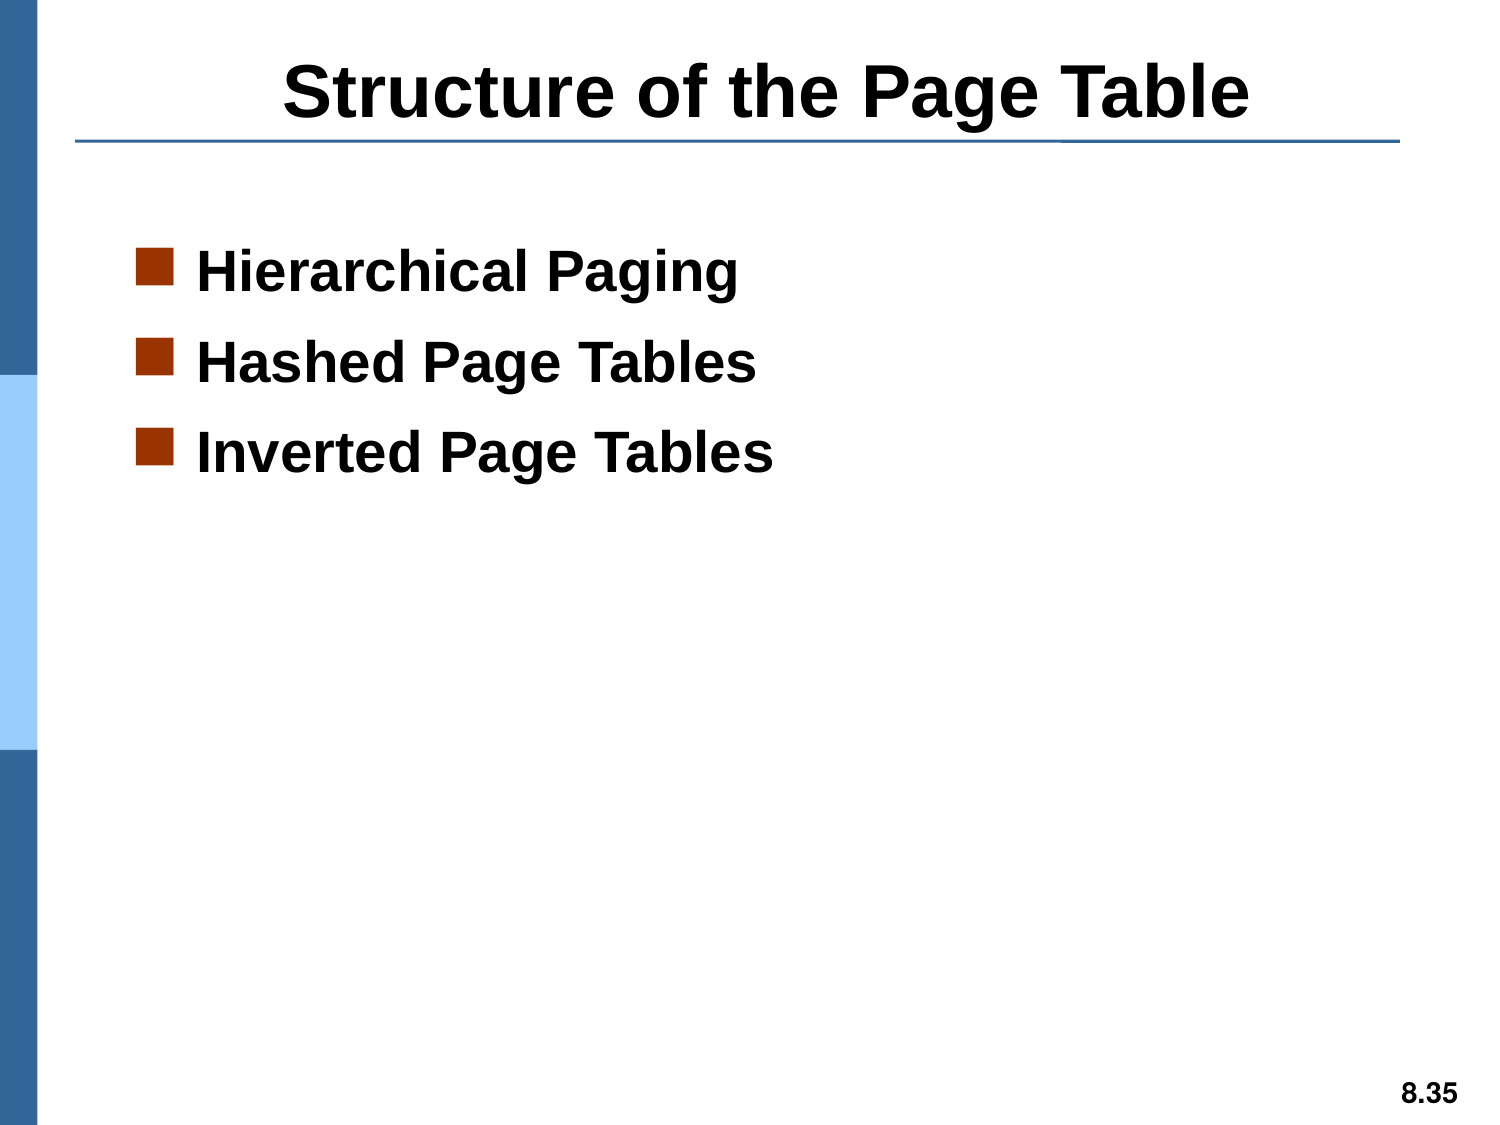

# Structure of the Page Table
Hierarchical Paging
Hashed Page Tables
Inverted Page Tables